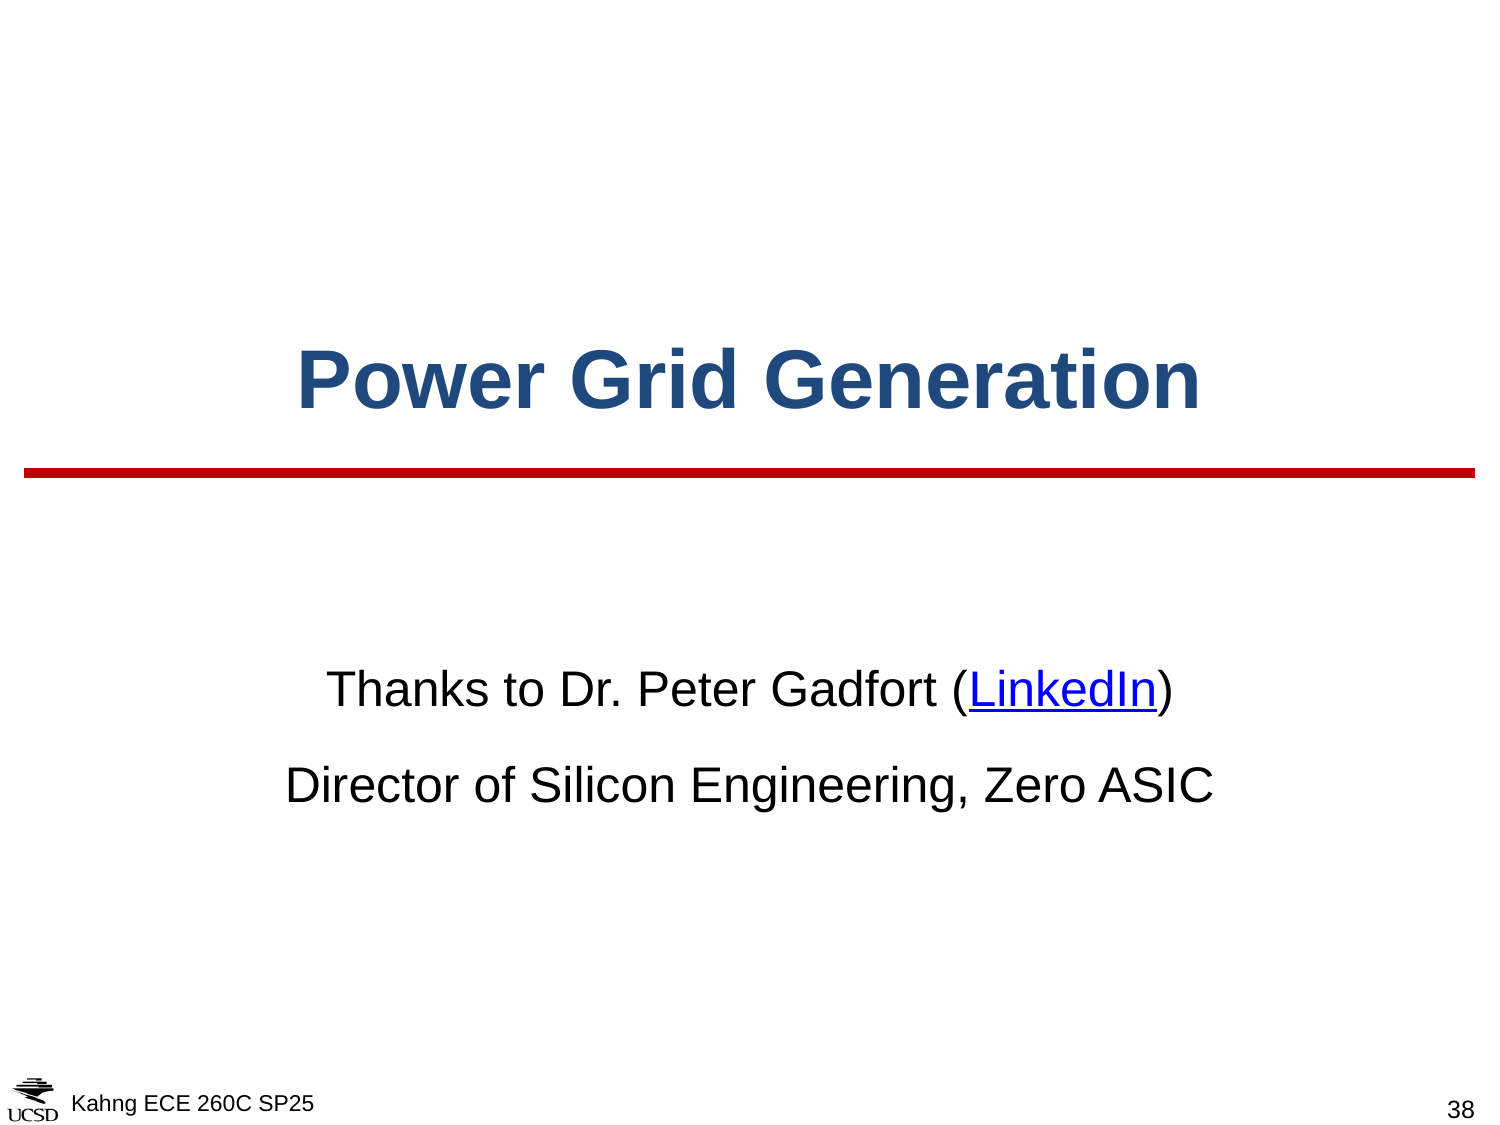

# Power Grid Generation
Thanks to Dr. Peter Gadfort (LinkedIn)
Director of Silicon Engineering, Zero ASIC
Kahng ECE 260C SP25